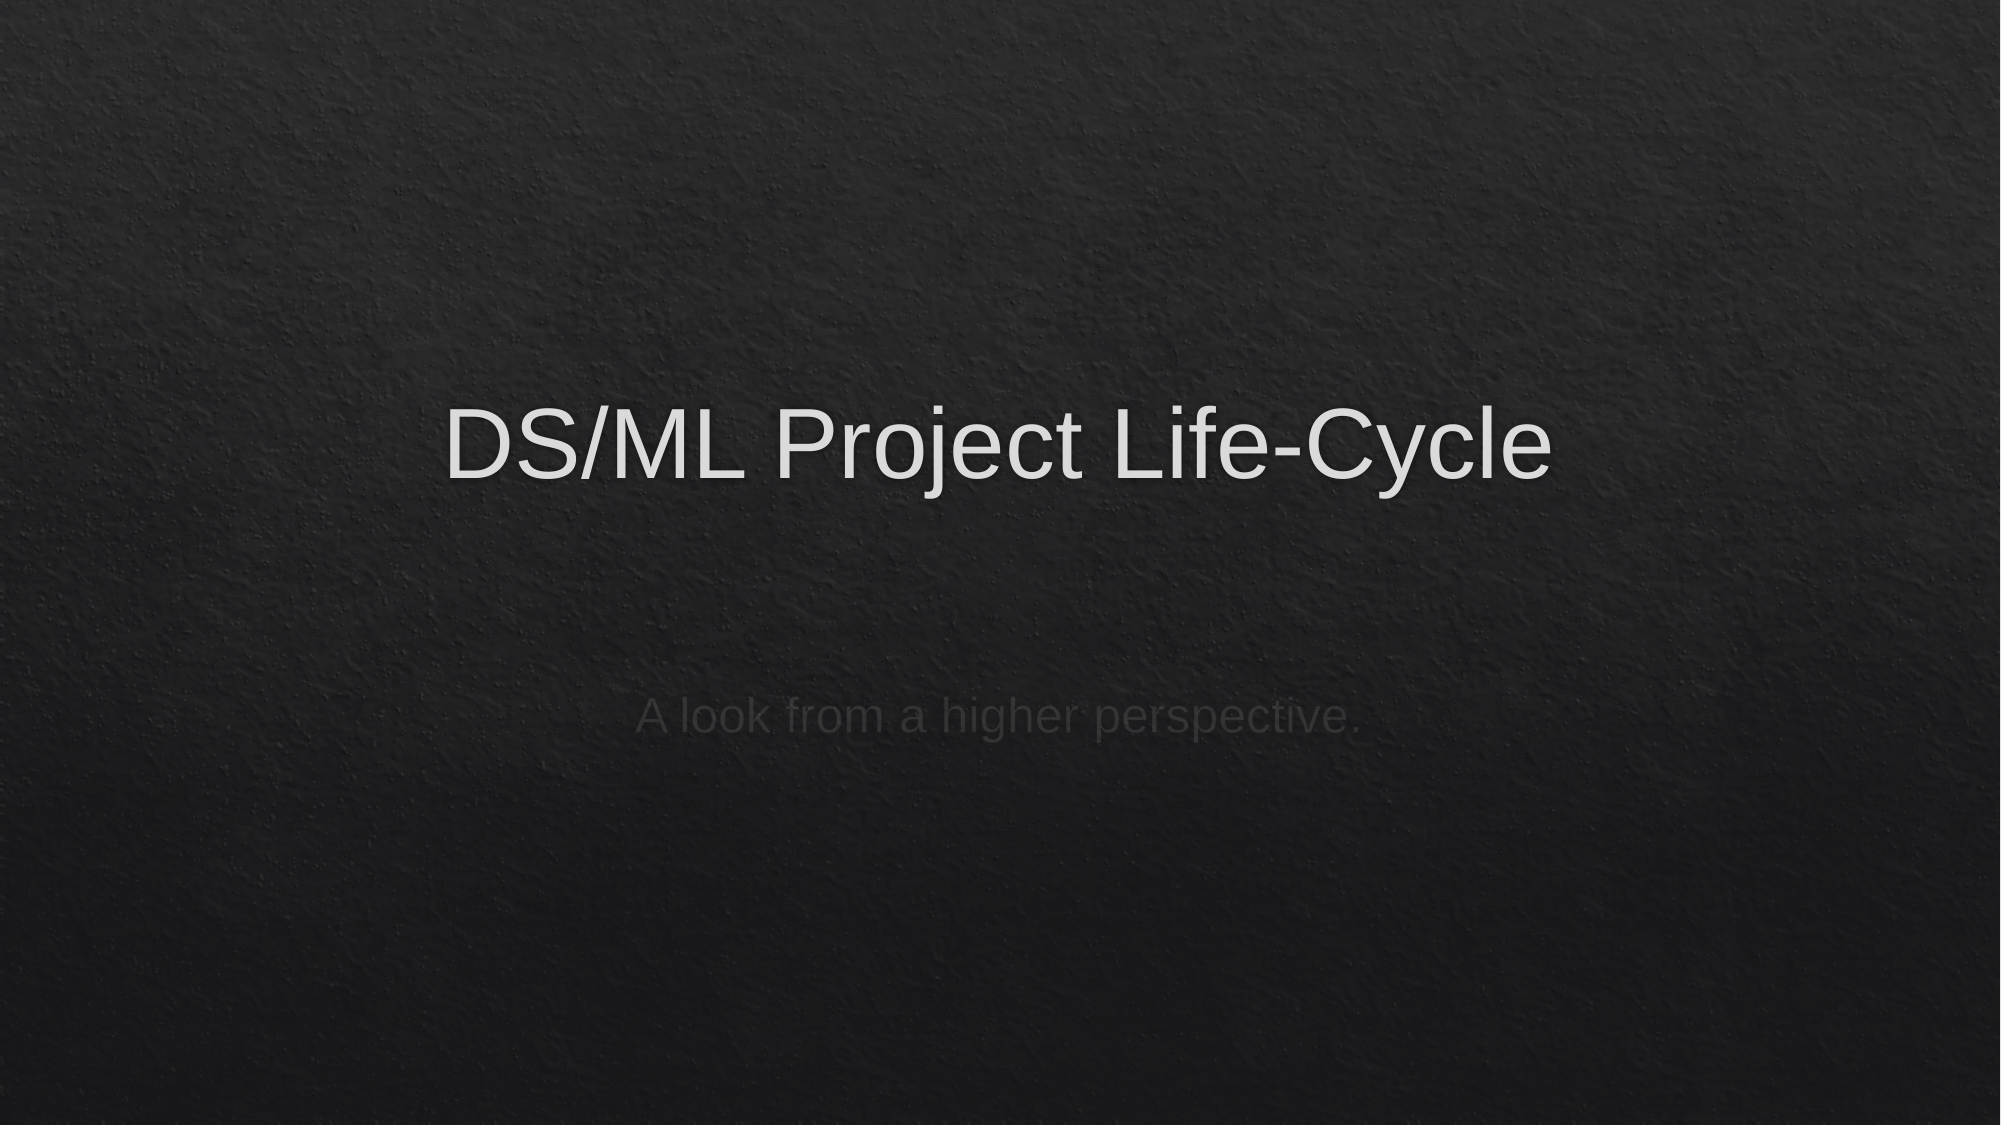

# DS/ML Project Life-Cycle
A look from a higher perspective.